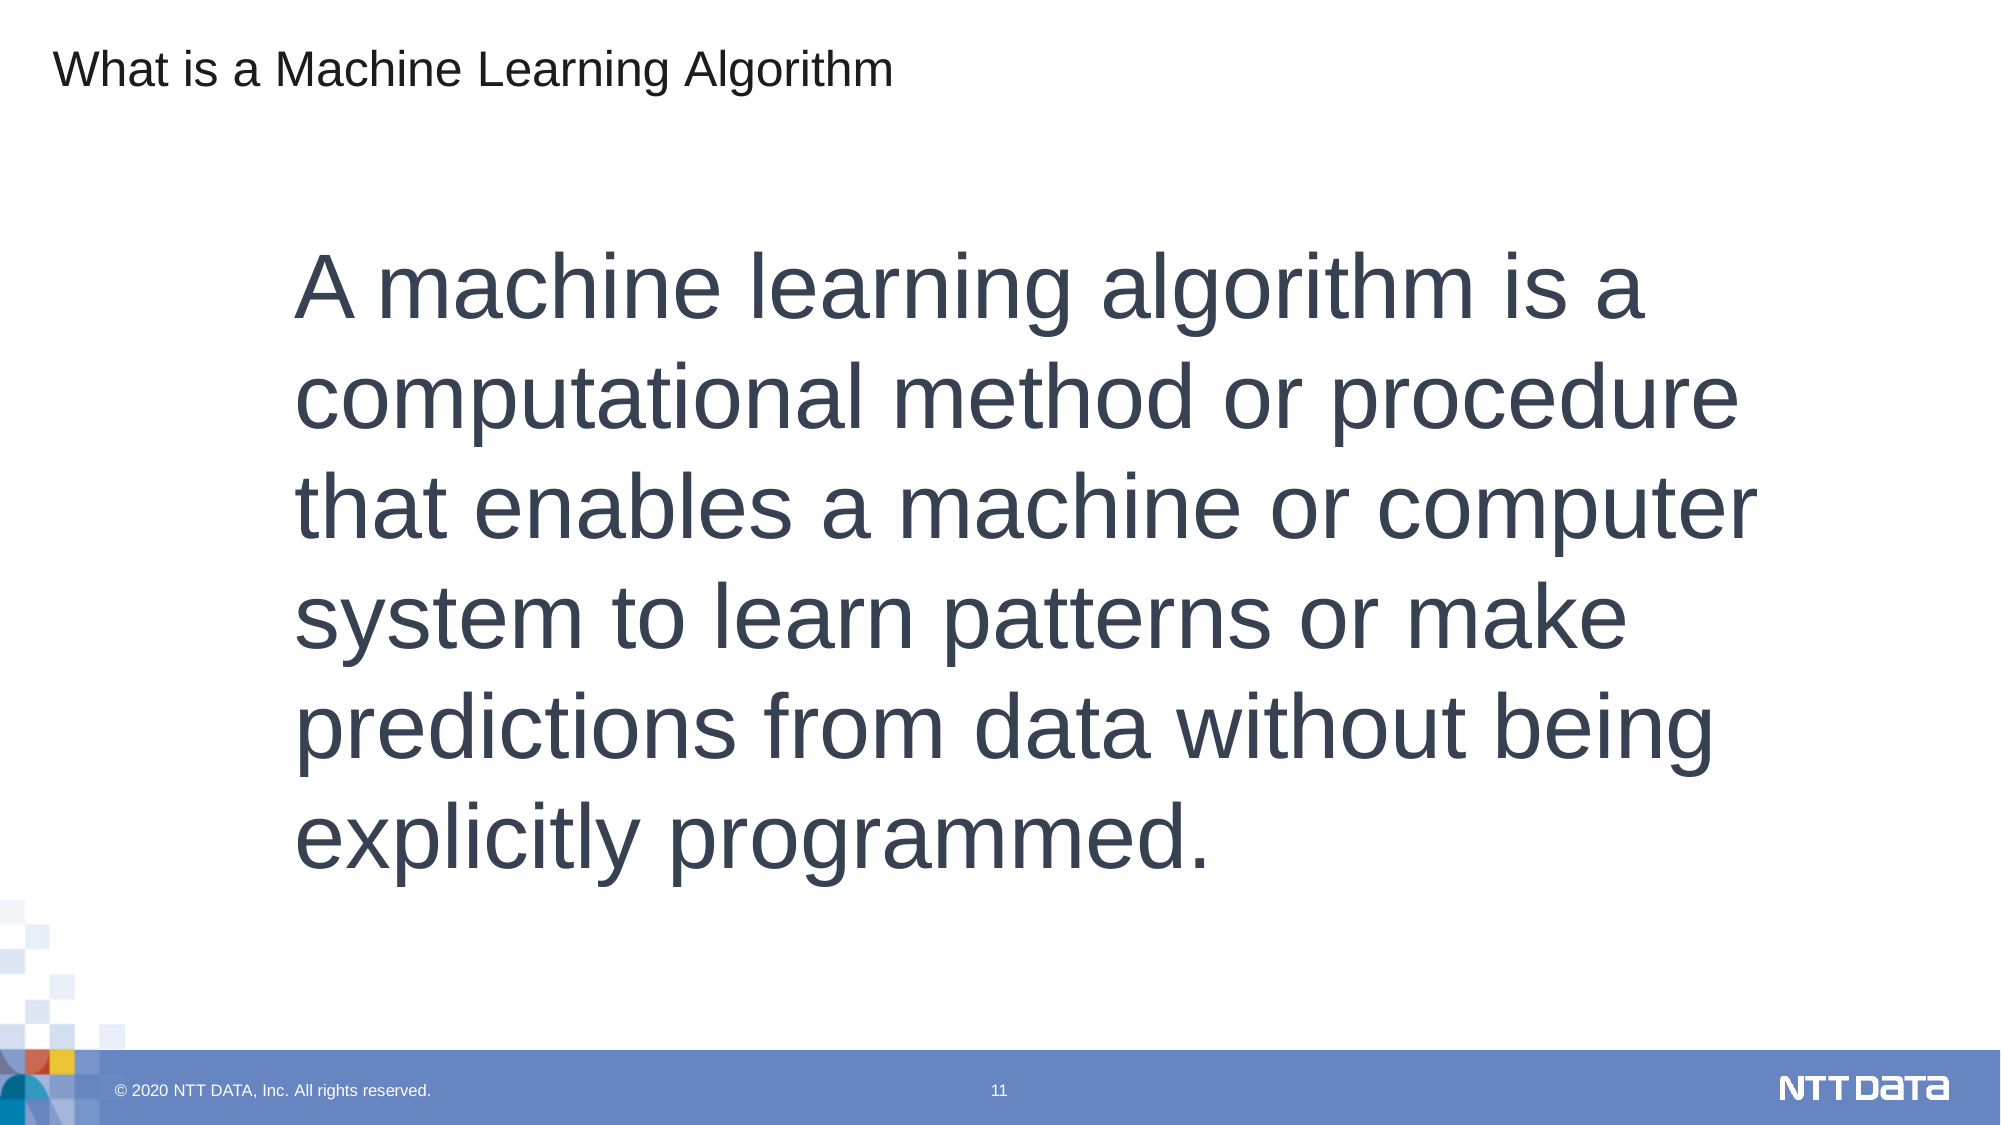

# What is a Machine Learning Algorithm
A machine learning algorithm is a  computational method or procedure  that enables a machine or computer  system to learn patterns or make  predictions from data without being  explicitly programmed.
© 2020 NTT DATA, Inc. All rights reserved.
11